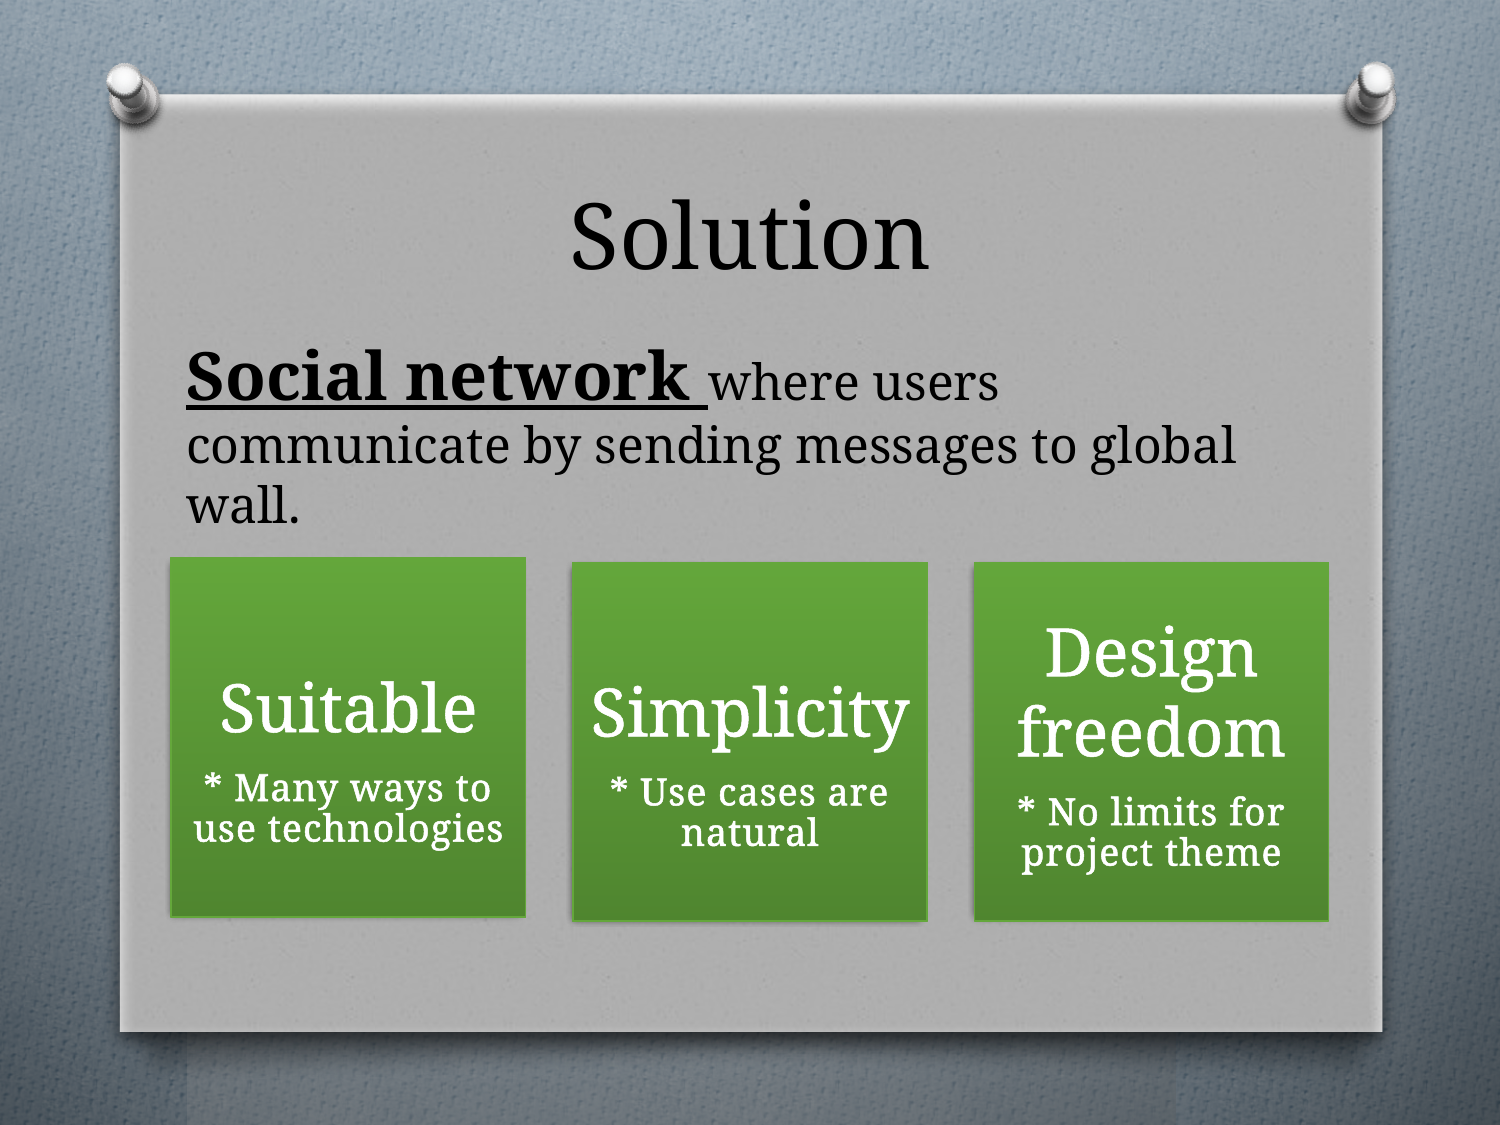

# Solution
Social network where users communicate by sending messages to global wall.

Suitable
* Many ways to use technologies

Simplicity
* Use cases are natural

Design freedom
* No limits for project theme